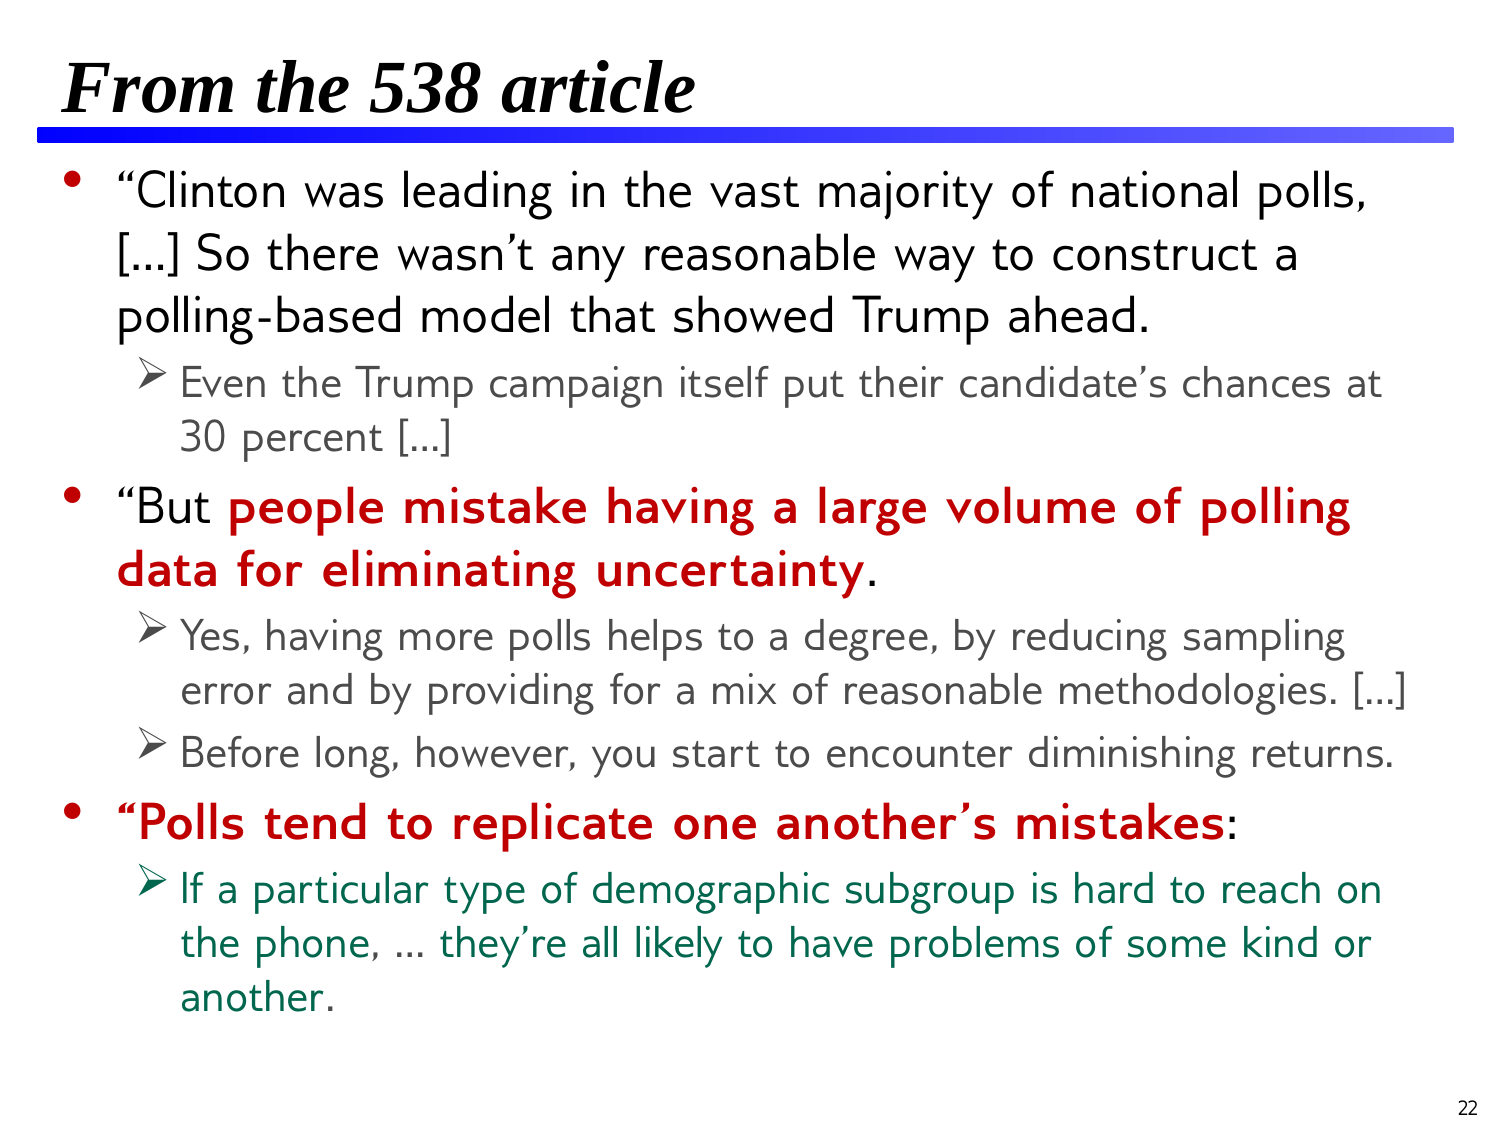

# From the 538 article
“Clinton was leading in the vast majority of national polls, […] So there wasn’t any reasonable way to construct a polling-based model that showed Trump ahead.
Even the Trump campaign itself put their candidate’s chances at 30 percent […]
“But people mistake having a large volume of polling data for eliminating uncertainty.
Yes, having more polls helps to a degree, by reducing sampling error and by providing for a mix of reasonable methodologies. […]
Before long, however, you start to encounter diminishing returns.
“Polls tend to replicate one another’s mistakes:
If a particular type of demographic subgroup is hard to reach on the phone, … they’re all likely to have problems of some kind or another.
22